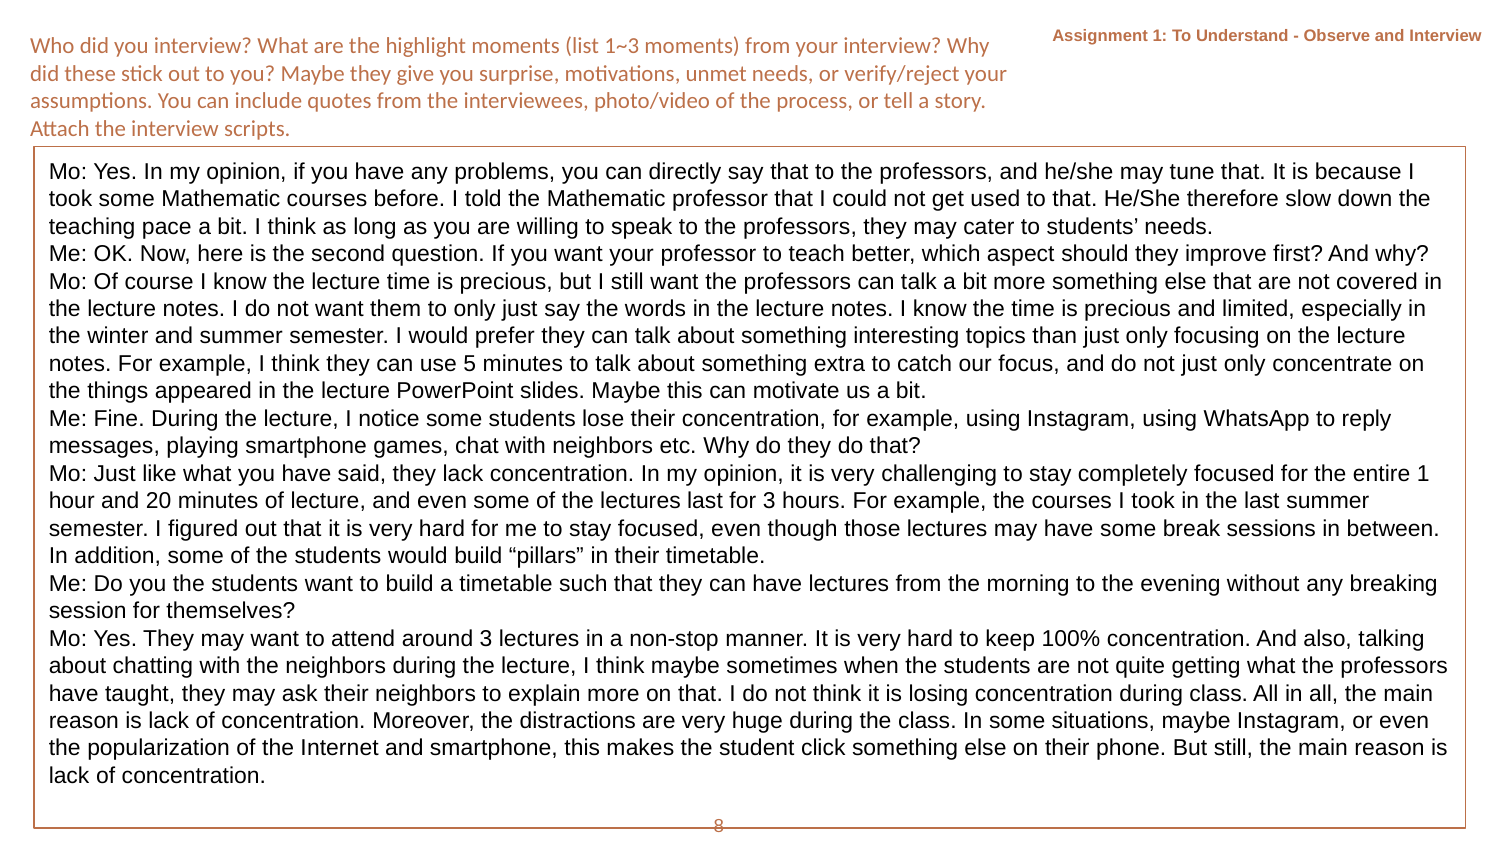

Assignment 1: To Understand - Observe and Interview

Who did you interview? What are the highlight moments (list 1~3 moments) from your interview? Why did these stick out to you? Maybe they give you surprise, motivations, unmet needs, or verify/reject your assumptions. You can include quotes from the interviewees, photo/video of the process, or tell a story. Attach the interview scripts.
Mo: Yes. In my opinion, if you have any problems, you can directly say that to the professors, and he/she may tune that. It is because I took some Mathematic courses before. I told the Mathematic professor that I could not get used to that. He/She therefore slow down the teaching pace a bit. I think as long as you are willing to speak to the professors, they may cater to students’ needs.
Me: OK. Now, here is the second question. If you want your professor to teach better, which aspect should they improve first? And why?
Mo: Of course I know the lecture time is precious, but I still want the professors can talk a bit more something else that are not covered in the lecture notes. I do not want them to only just say the words in the lecture notes. I know the time is precious and limited, especially in the winter and summer semester. I would prefer they can talk about something interesting topics than just only focusing on the lecture notes. For example, I think they can use 5 minutes to talk about something extra to catch our focus, and do not just only concentrate on the things appeared in the lecture PowerPoint slides. Maybe this can motivate us a bit.
Me: Fine. During the lecture, I notice some students lose their concentration, for example, using Instagram, using WhatsApp to reply messages, playing smartphone games, chat with neighbors etc. Why do they do that?
Mo: Just like what you have said, they lack concentration. In my opinion, it is very challenging to stay completely focused for the entire 1 hour and 20 minutes of lecture, and even some of the lectures last for 3 hours. For example, the courses I took in the last summer semester. I figured out that it is very hard for me to stay focused, even though those lectures may have some break sessions in between. In addition, some of the students would build “pillars” in their timetable.
Me: Do you the students want to build a timetable such that they can have lectures from the morning to the evening without any breaking session for themselves?
Mo: Yes. They may want to attend around 3 lectures in a non-stop manner. It is very hard to keep 100% concentration. And also, talking about chatting with the neighbors during the lecture, I think maybe sometimes when the students are not quite getting what the professors have taught, they may ask their neighbors to explain more on that. I do not think it is losing concentration during class. All in all, the main reason is lack of concentration. Moreover, the distractions are very huge during the class. In some situations, maybe Instagram, or even the popularization of the Internet and smartphone, this makes the student click something else on their phone. But still, the main reason is lack of concentration.

8